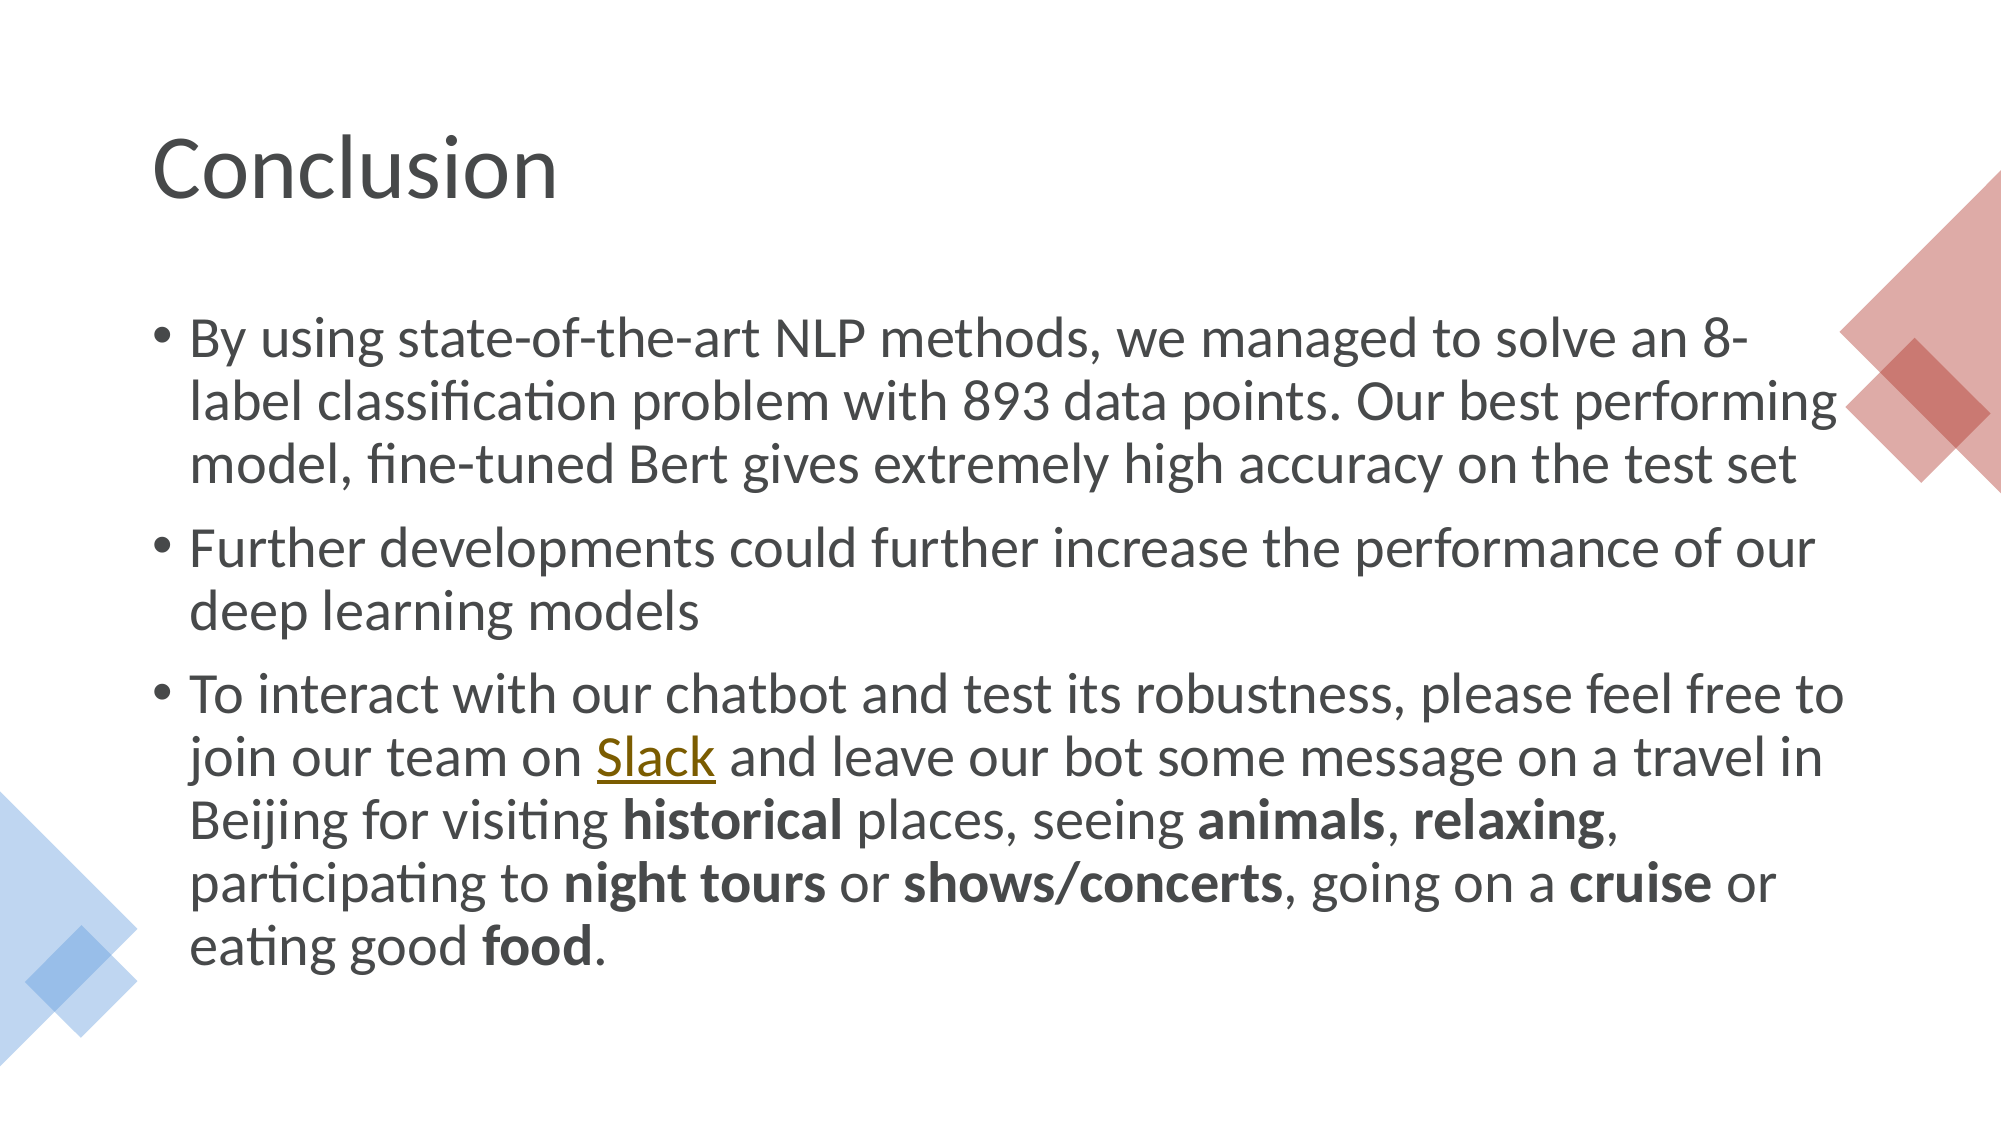

# Conclusion
By using state-of-the-art NLP methods, we managed to solve an 8-label classification problem with 893 data points. Our best performing model, fine-tuned Bert gives extremely high accuracy on the test set
Further developments could further increase the performance of our deep learning models
To interact with our chatbot and test its robustness, please feel free to join our team on Slack and leave our bot some message on a travel in Beijing for visiting historical places, seeing animals, relaxing, participating to night tours or shows/concerts, going on a cruise or eating good food.